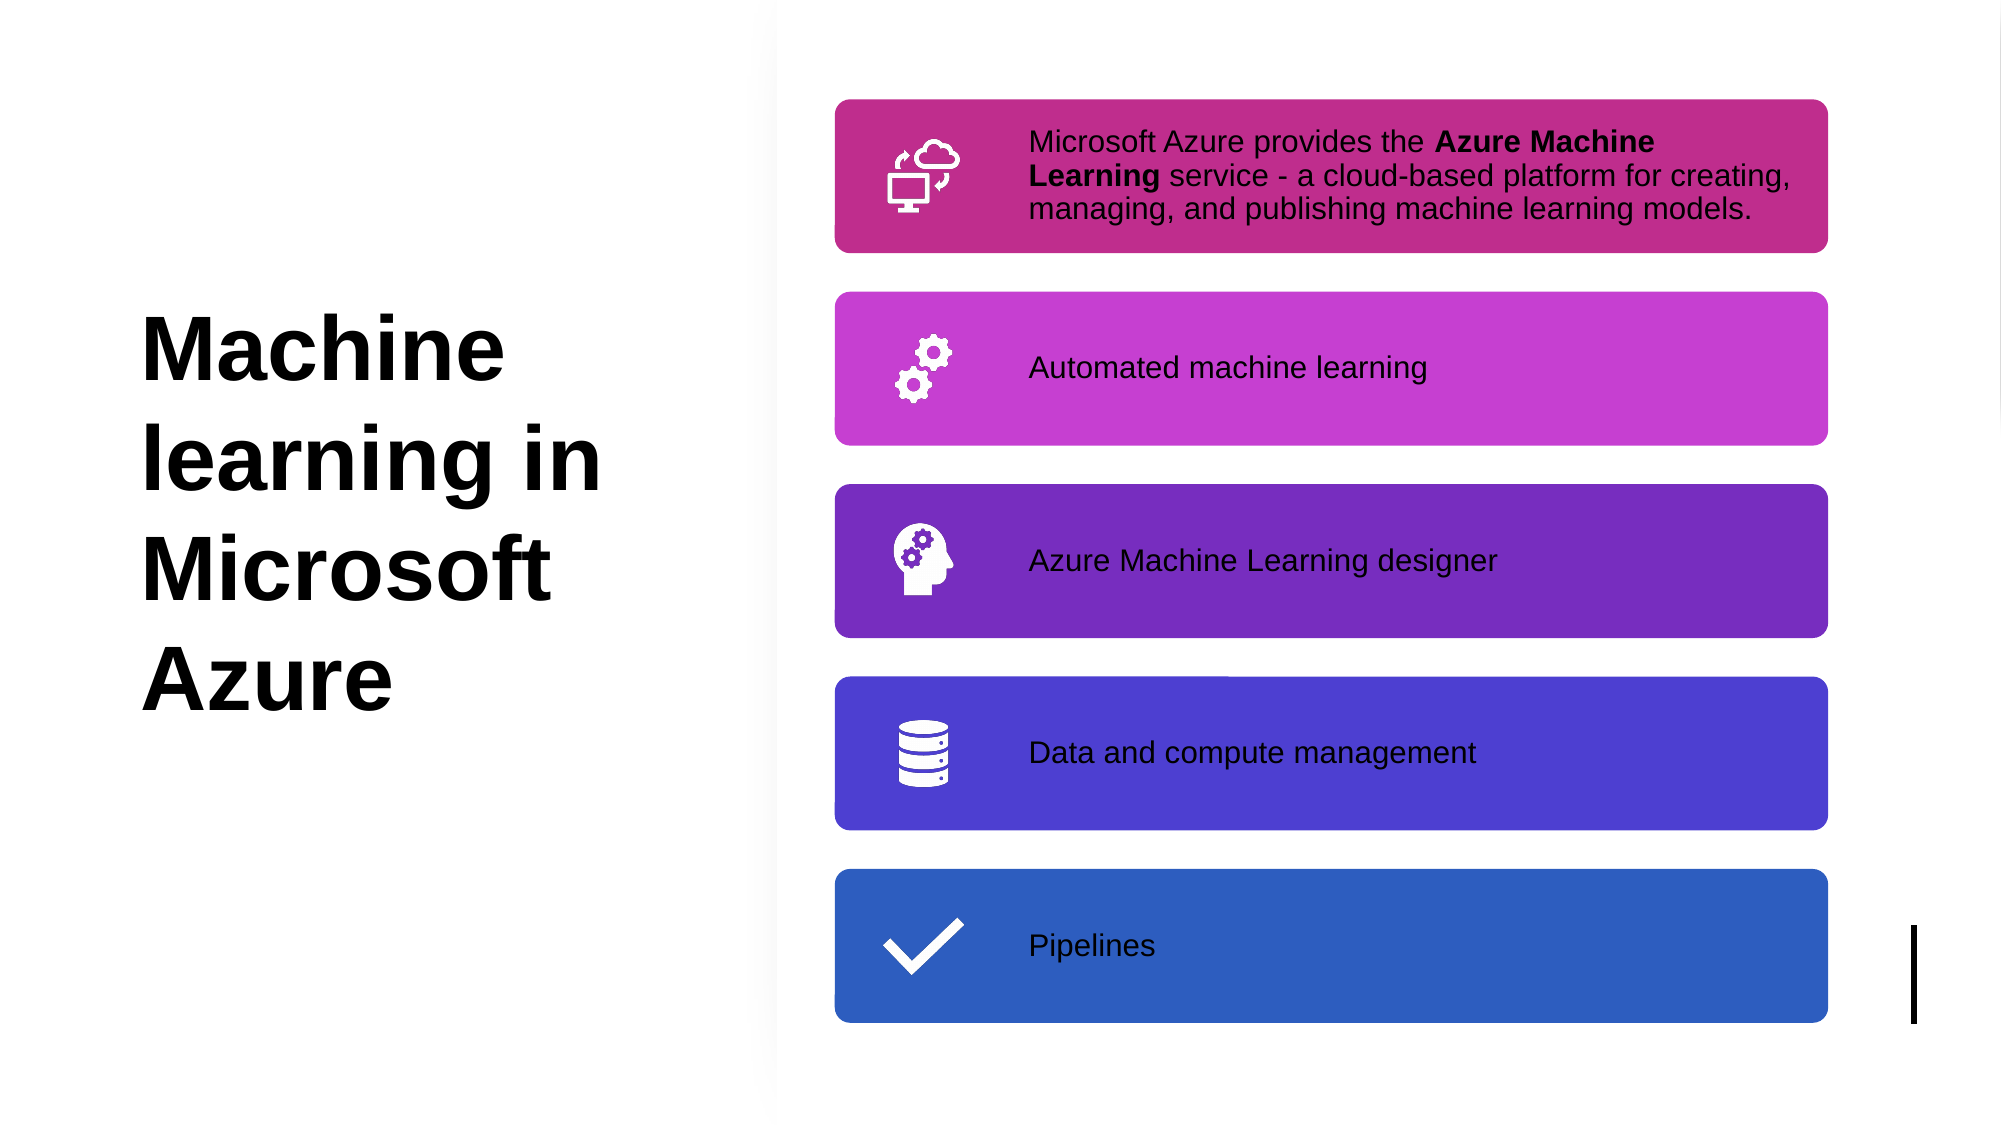

Microsoft Azure provides the Azure Machine Learning service - a cloud-based platform for creating, managing, and publishing machine learning models.
Automated machine learning
Azure Machine Learning designer
Data and compute management
Pipelines
# Machine learning in Microsoft Azure